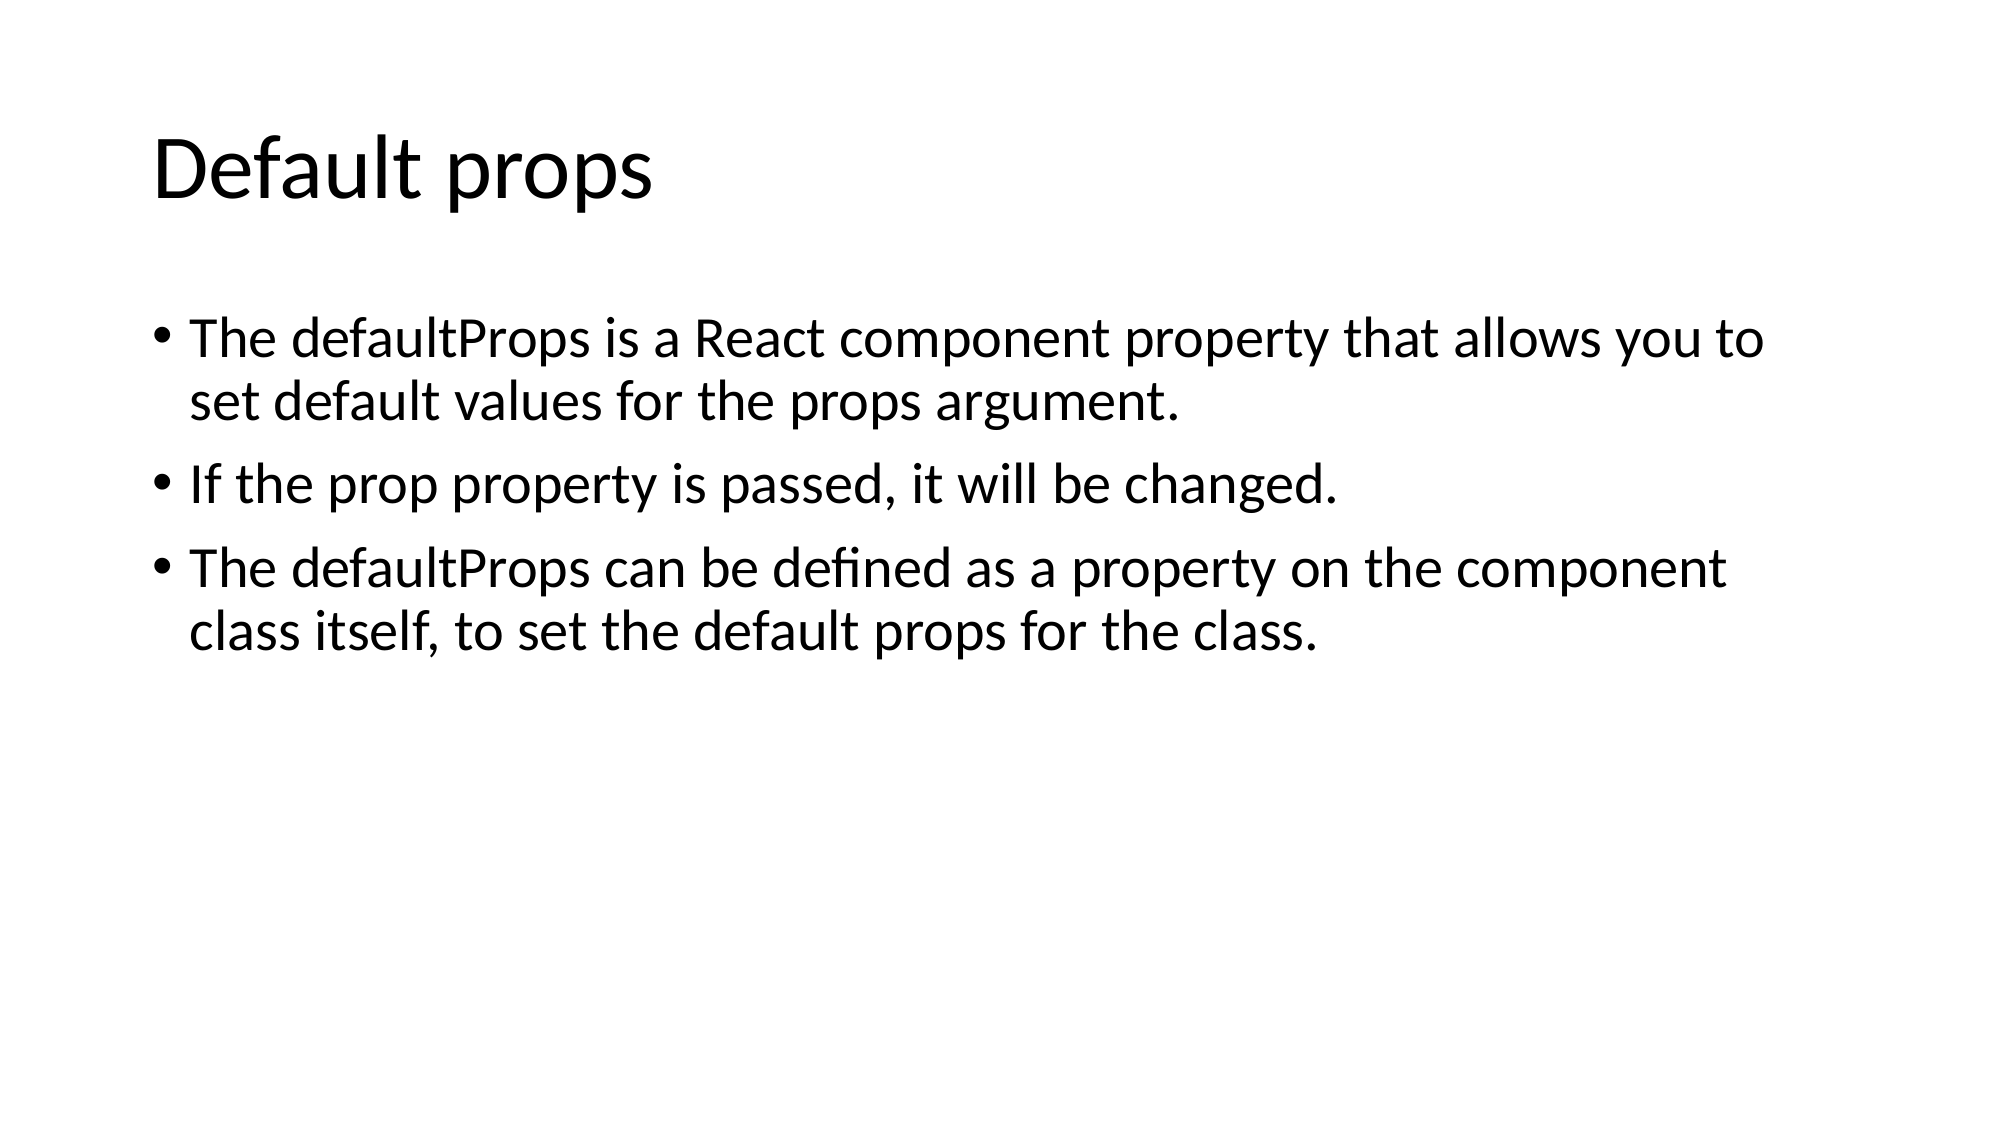

# Default props
The defaultProps is a React component property that allows you to set default values for the props argument.
If the prop property is passed, it will be changed.
The defaultProps can be defined as a property on the component class itself, to set the default props for the class.